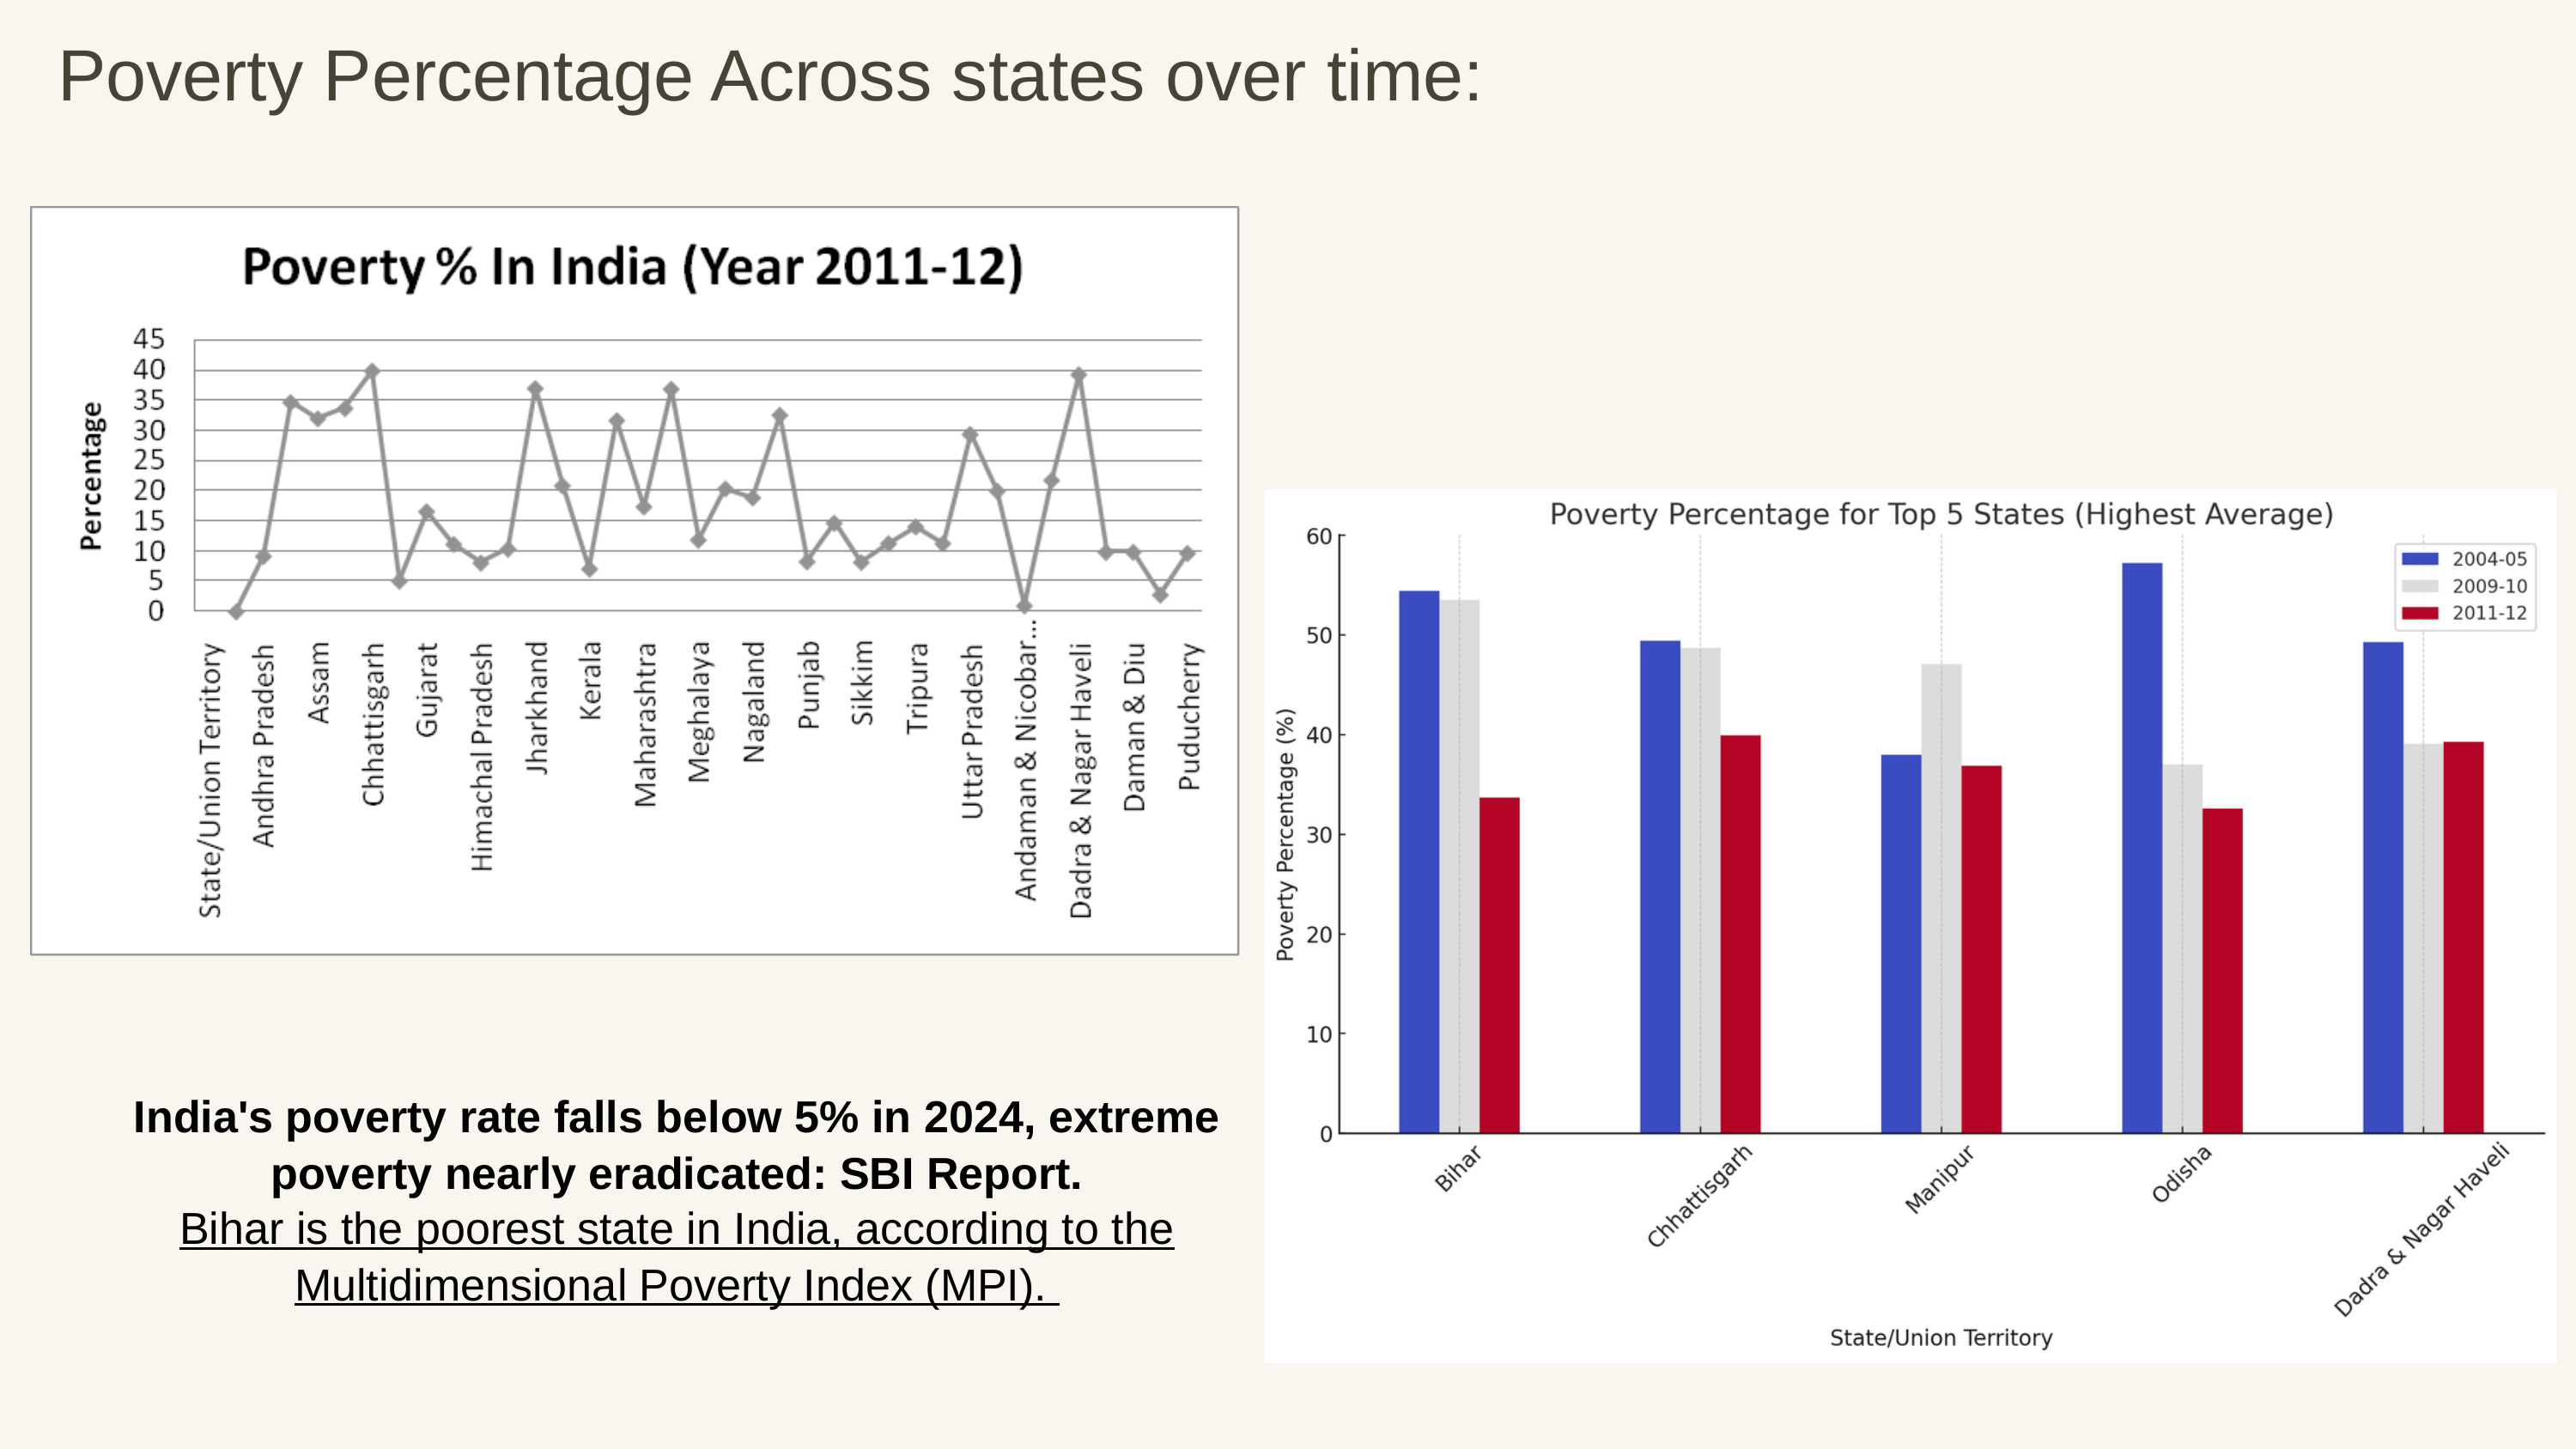

Poverty Percentage Across states over time:

India's poverty rate falls below 5% in 2024, extreme poverty nearly eradicated: SBI Report.
Bihar is the poorest state in India, according to the Multidimensional Poverty Index (MPI).